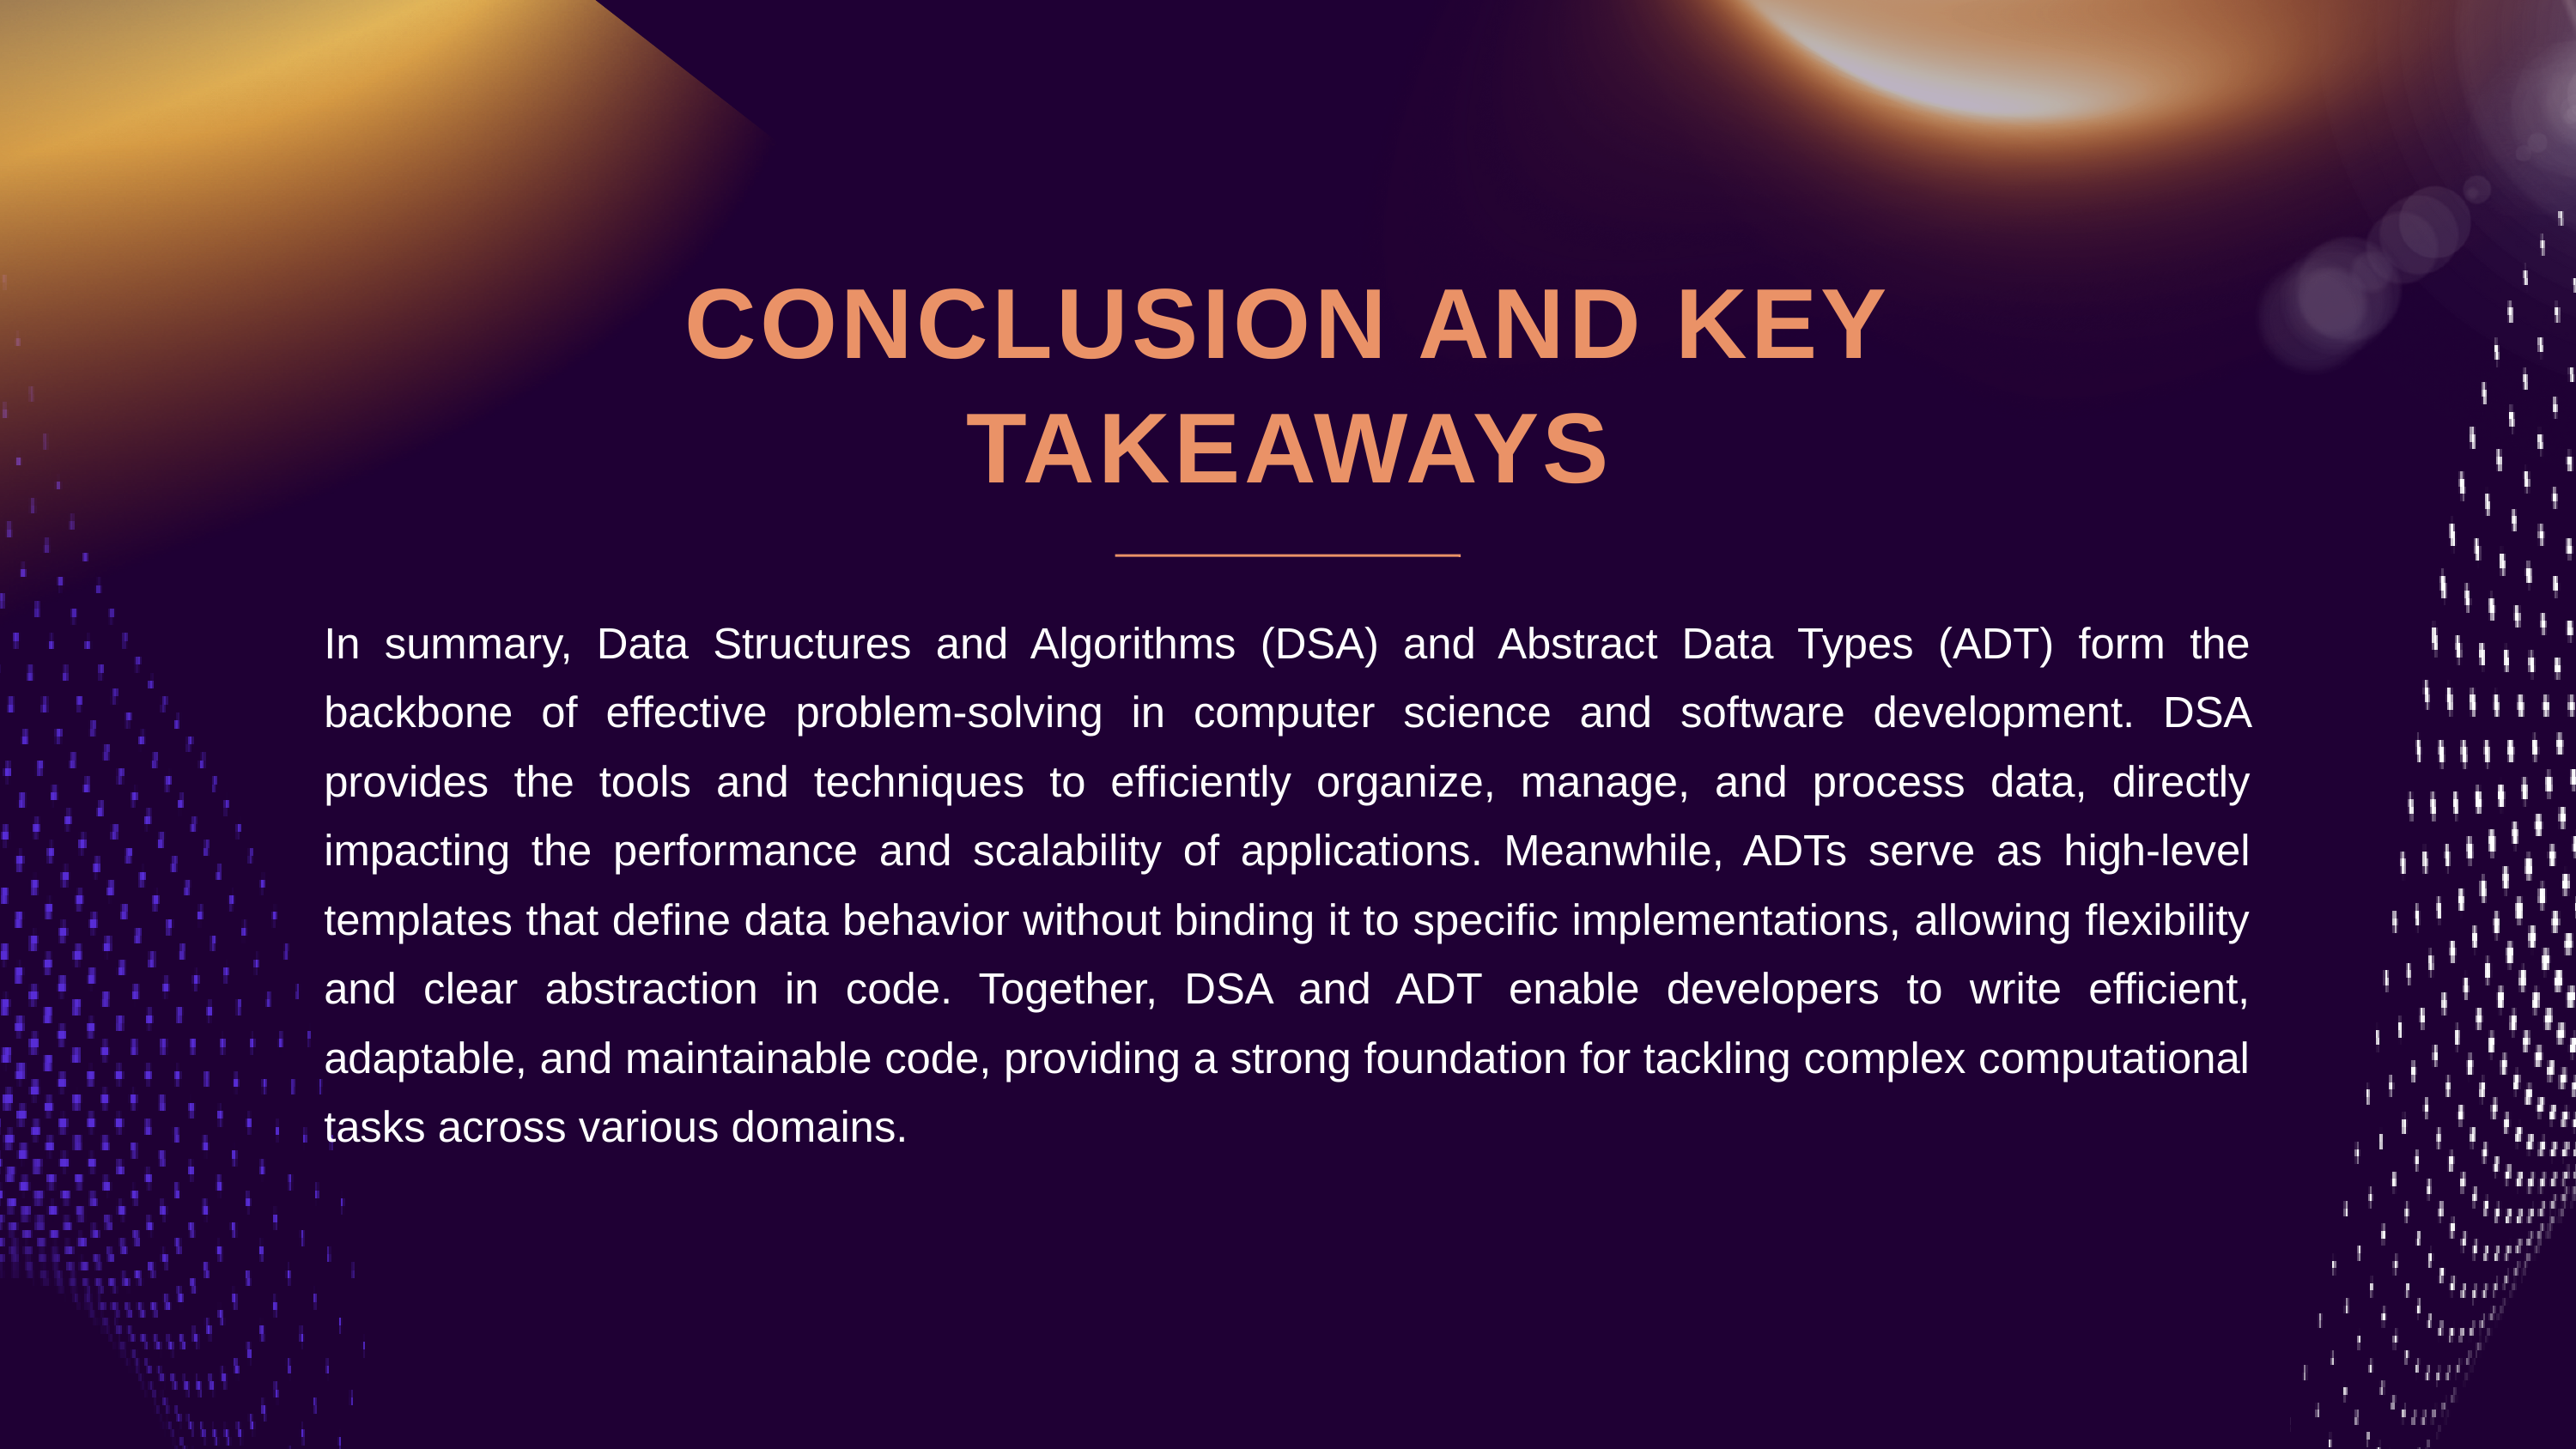

CONCLUSION AND KEY TAKEAWAYS

In summary, Data Structures and Algorithms (DSA) and Abstract Data Types (ADT) form the backbone of effective problem-solving in computer science and software development. DSA provides the tools and techniques to efficiently organize, manage, and process data, directly impacting the performance and scalability of applications. Meanwhile, ADTs serve as high-level templates that define data behavior without binding it to specific implementations, allowing flexibility and clear abstraction in code. Together, DSA and ADT enable developers to write efficient, adaptable, and maintainable code, providing a strong foundation for tackling complex computational tasks across various domains.